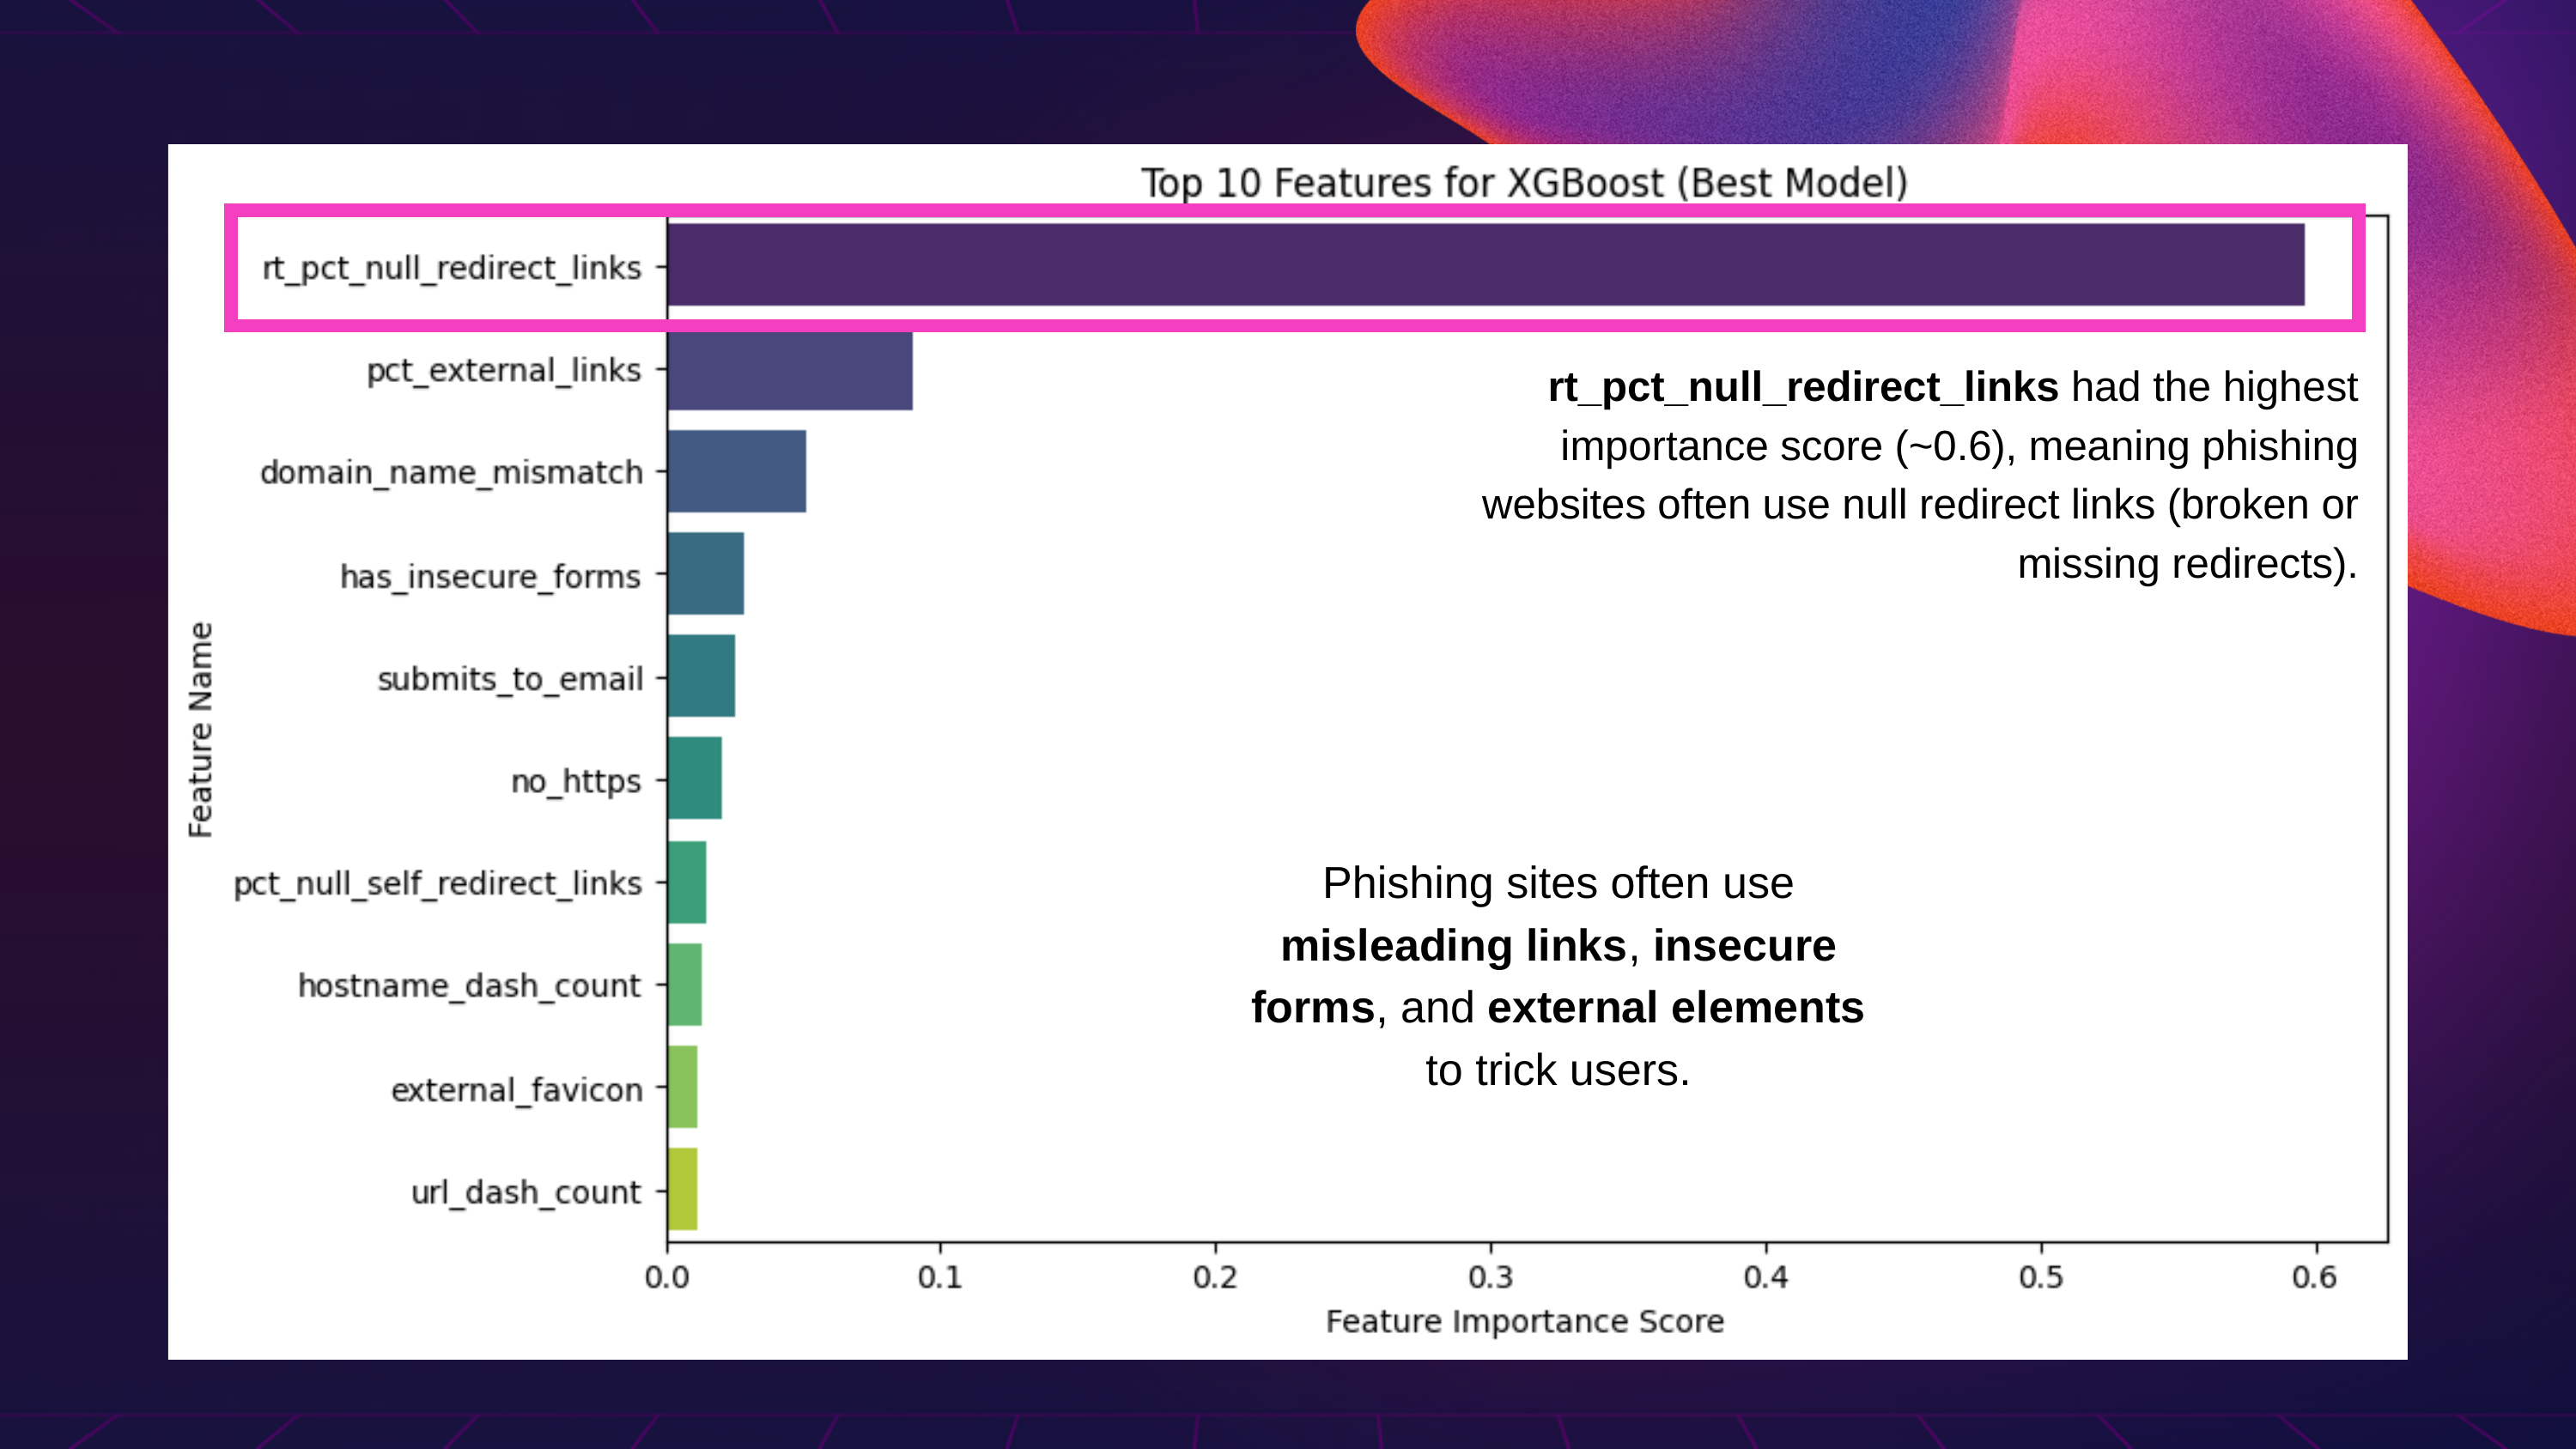

rt_pct_null_redirect_links had the highest importance score (~0.6), meaning phishing websites often use null redirect links (broken or missing redirects).
Phishing sites often use misleading links, insecure forms, and external elements to trick users.